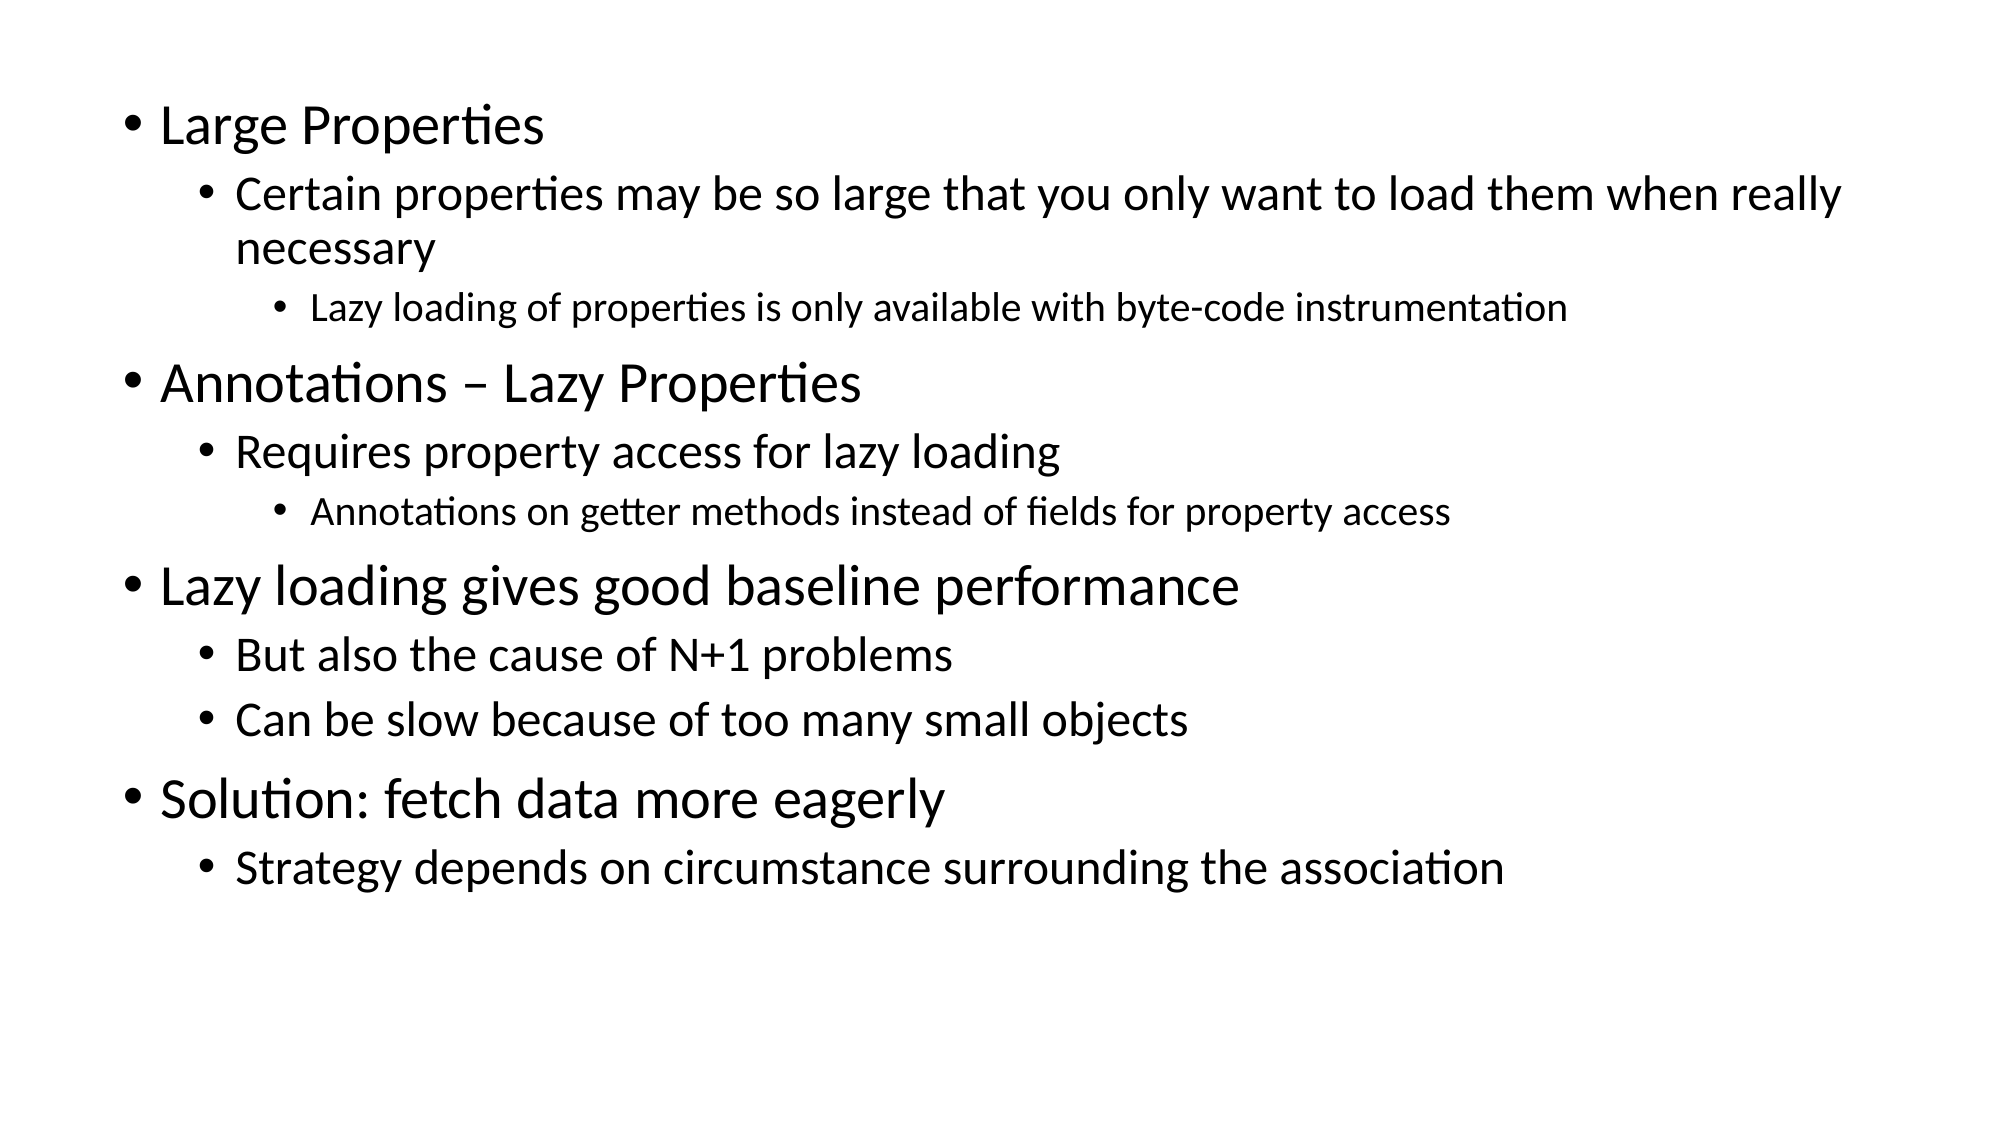

Large Properties
Certain properties may be so large that you only want to load them when really necessary
Lazy loading of properties is only available with byte-code instrumentation
Annotations – Lazy Properties
Requires property access for lazy loading
Annotations on getter methods instead of fields for property access
Lazy loading gives good baseline performance
But also the cause of N+1 problems
Can be slow because of too many small objects
Solution: fetch data more eagerly
Strategy depends on circumstance surrounding the association